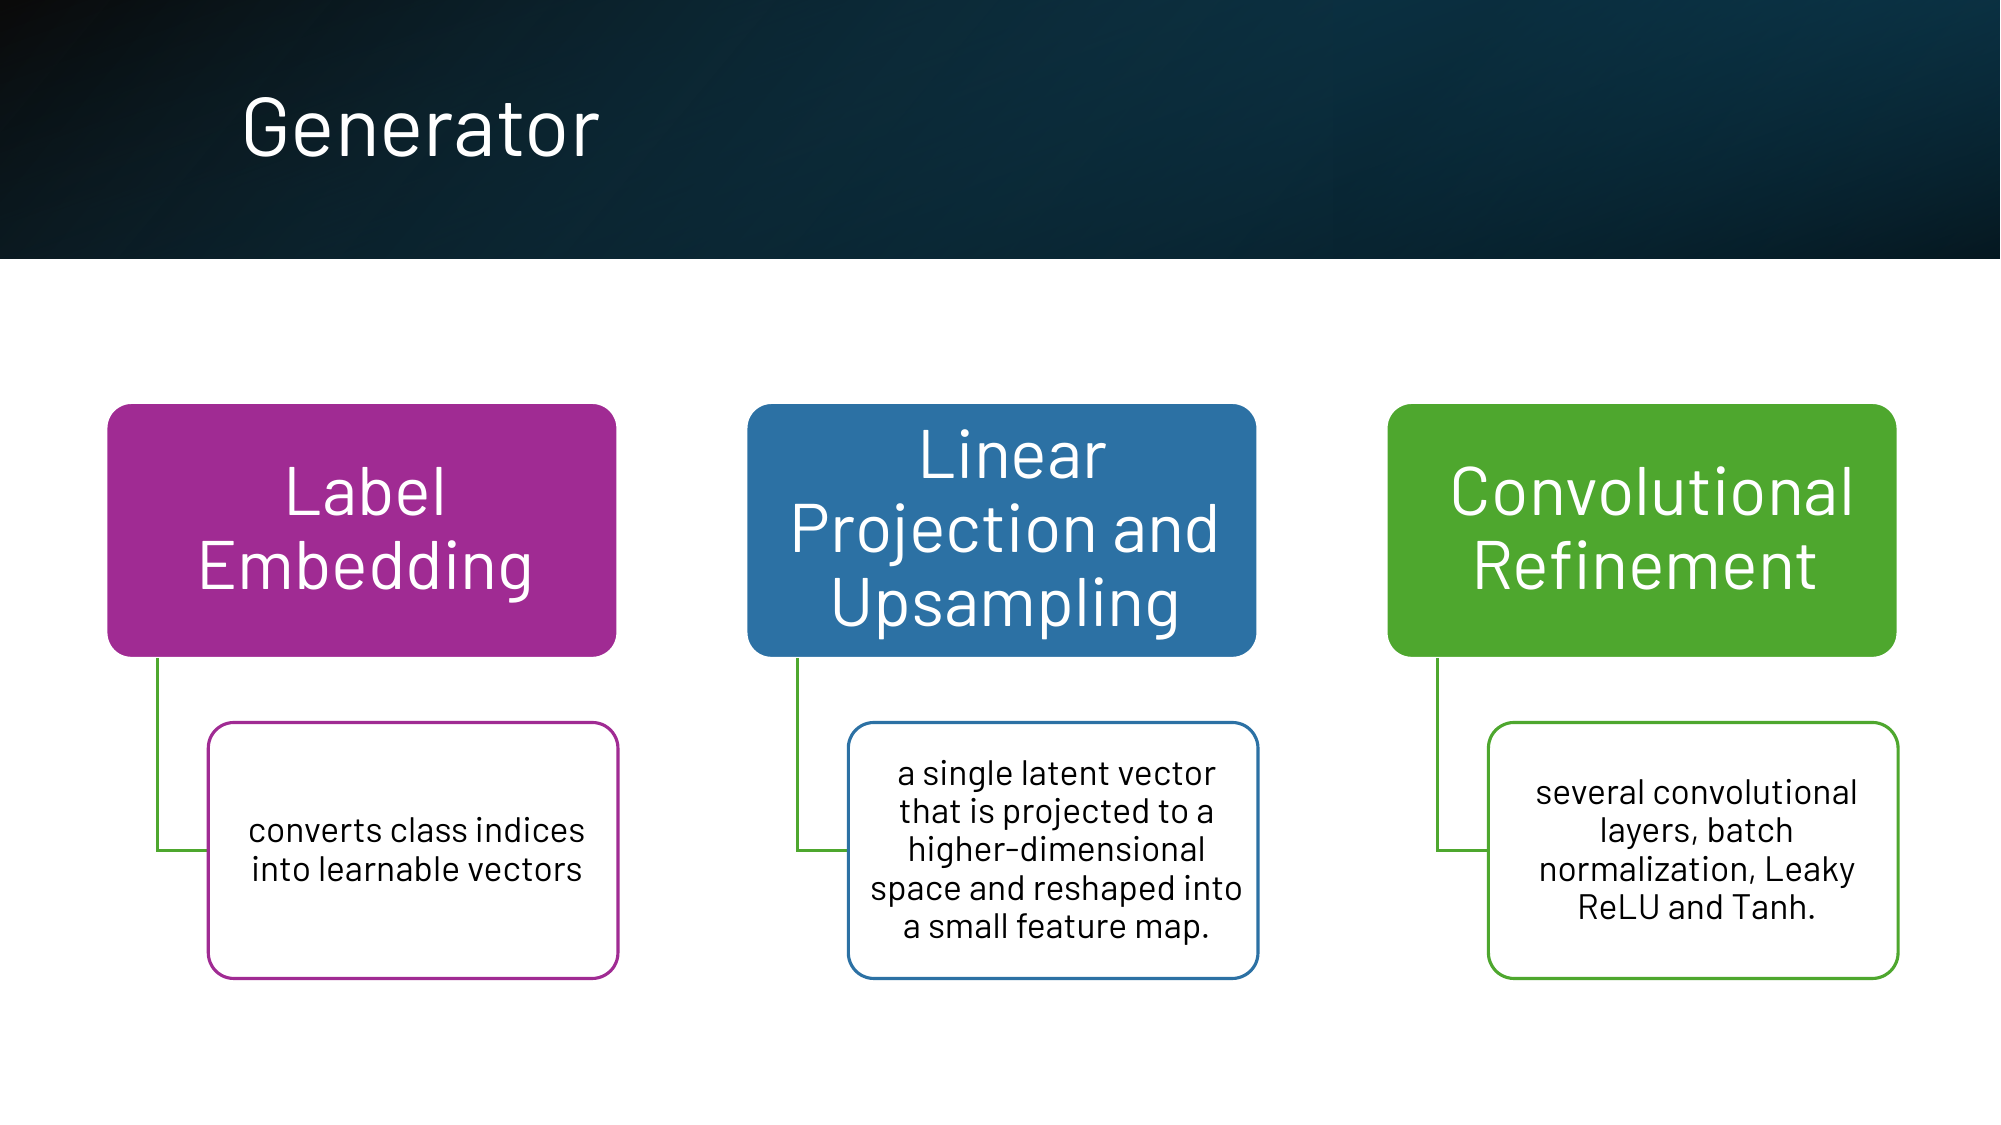

# Generator
Label Embedding
converts class indices into learnable vectors
 Linear Projection and Upsampling
a single latent vector that is projected to a higher-dimensional space and reshaped into a small feature map.
 Convolutional Refinement
several convolutional layers, batch normalization, Leaky ReLU and Tanh.